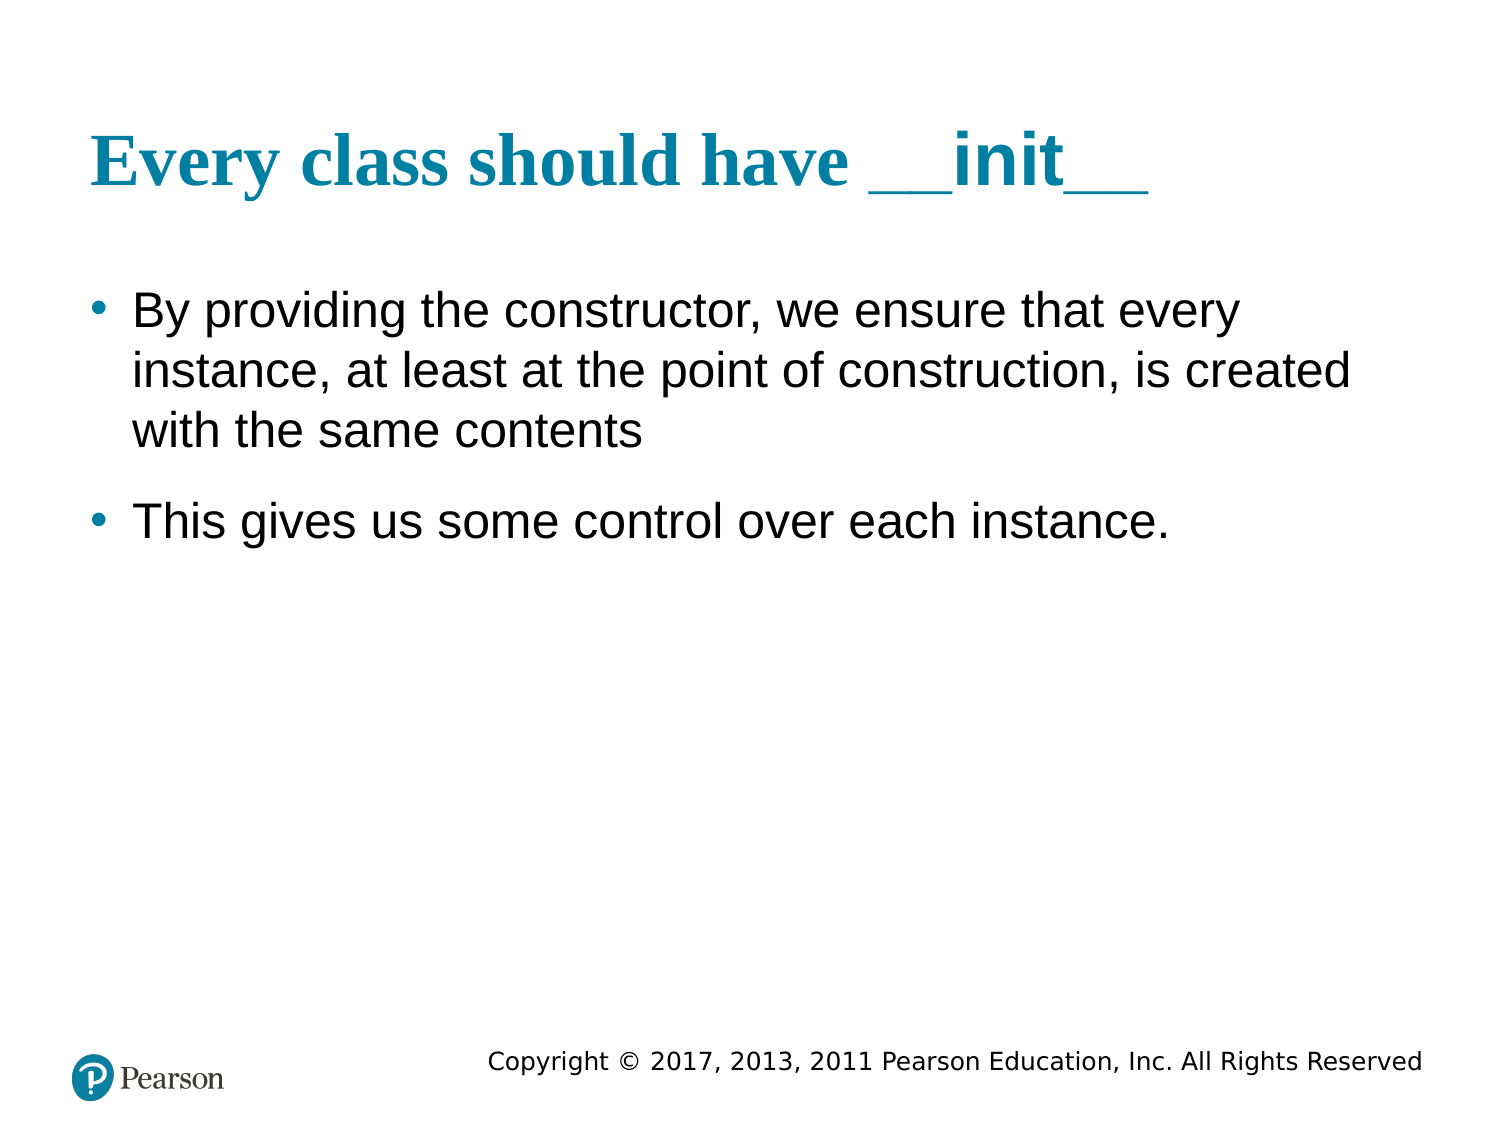

# Every class should have __init__
By providing the constructor, we ensure that every instance, at least at the point of construction, is created with the same contents
This gives us some control over each instance.